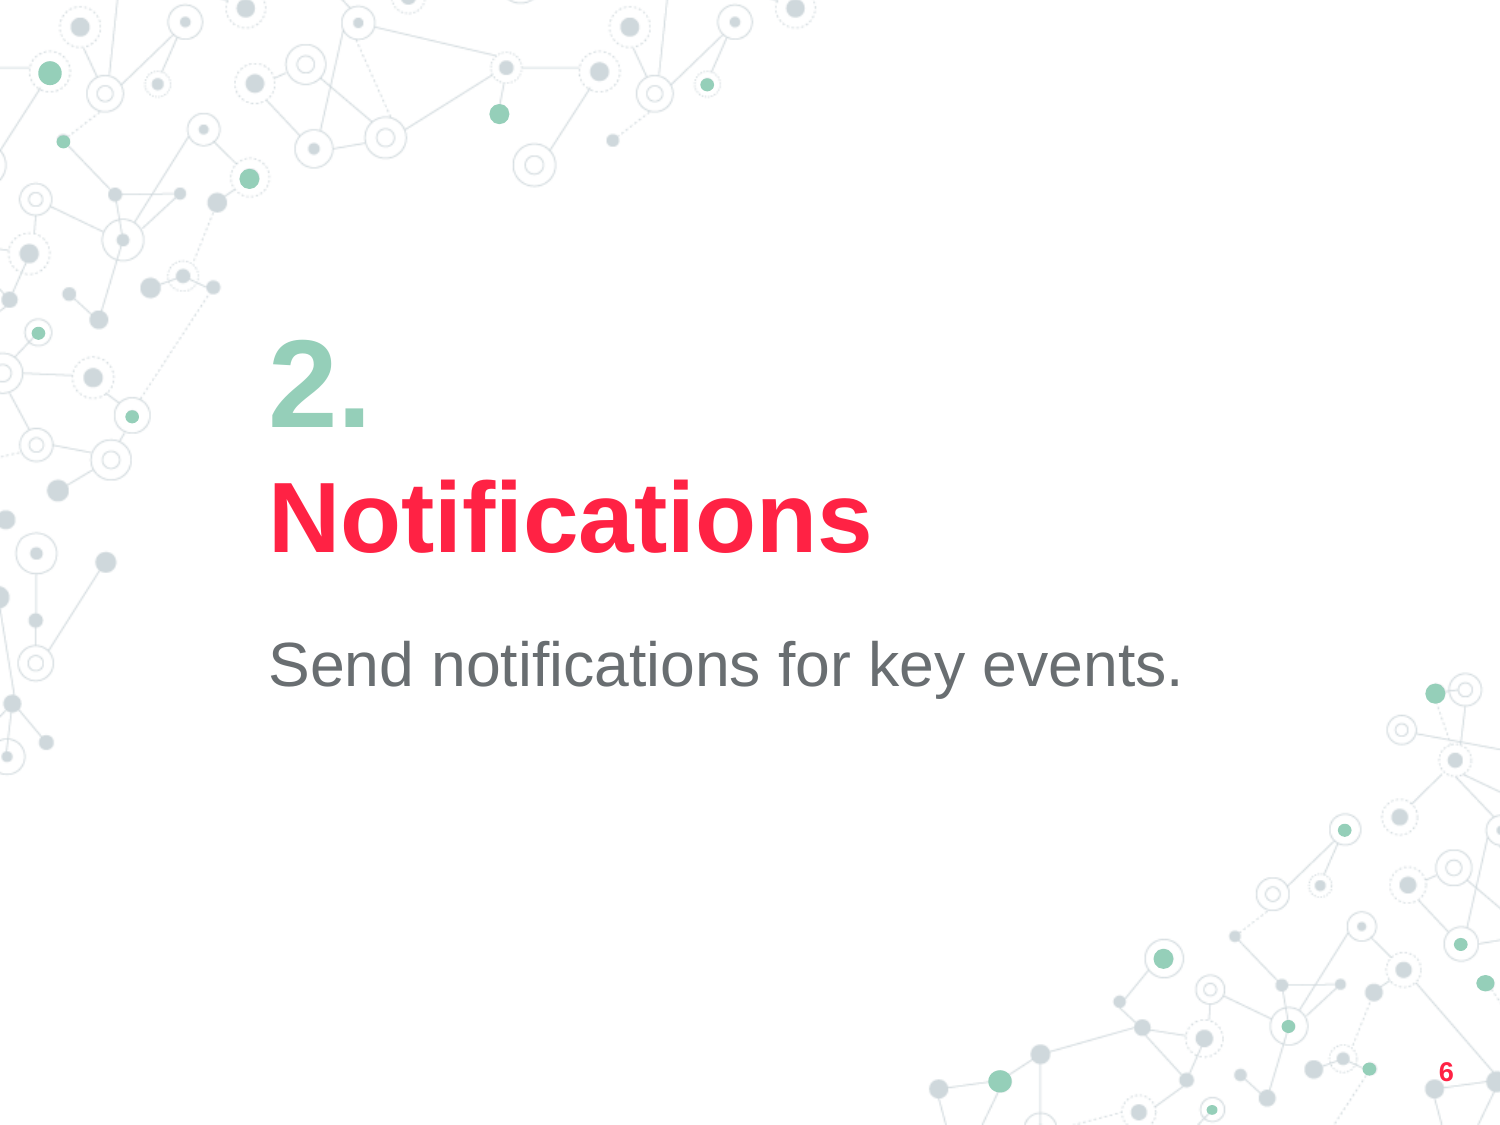

# 2.
Notifications
Send notifications for key events.
6